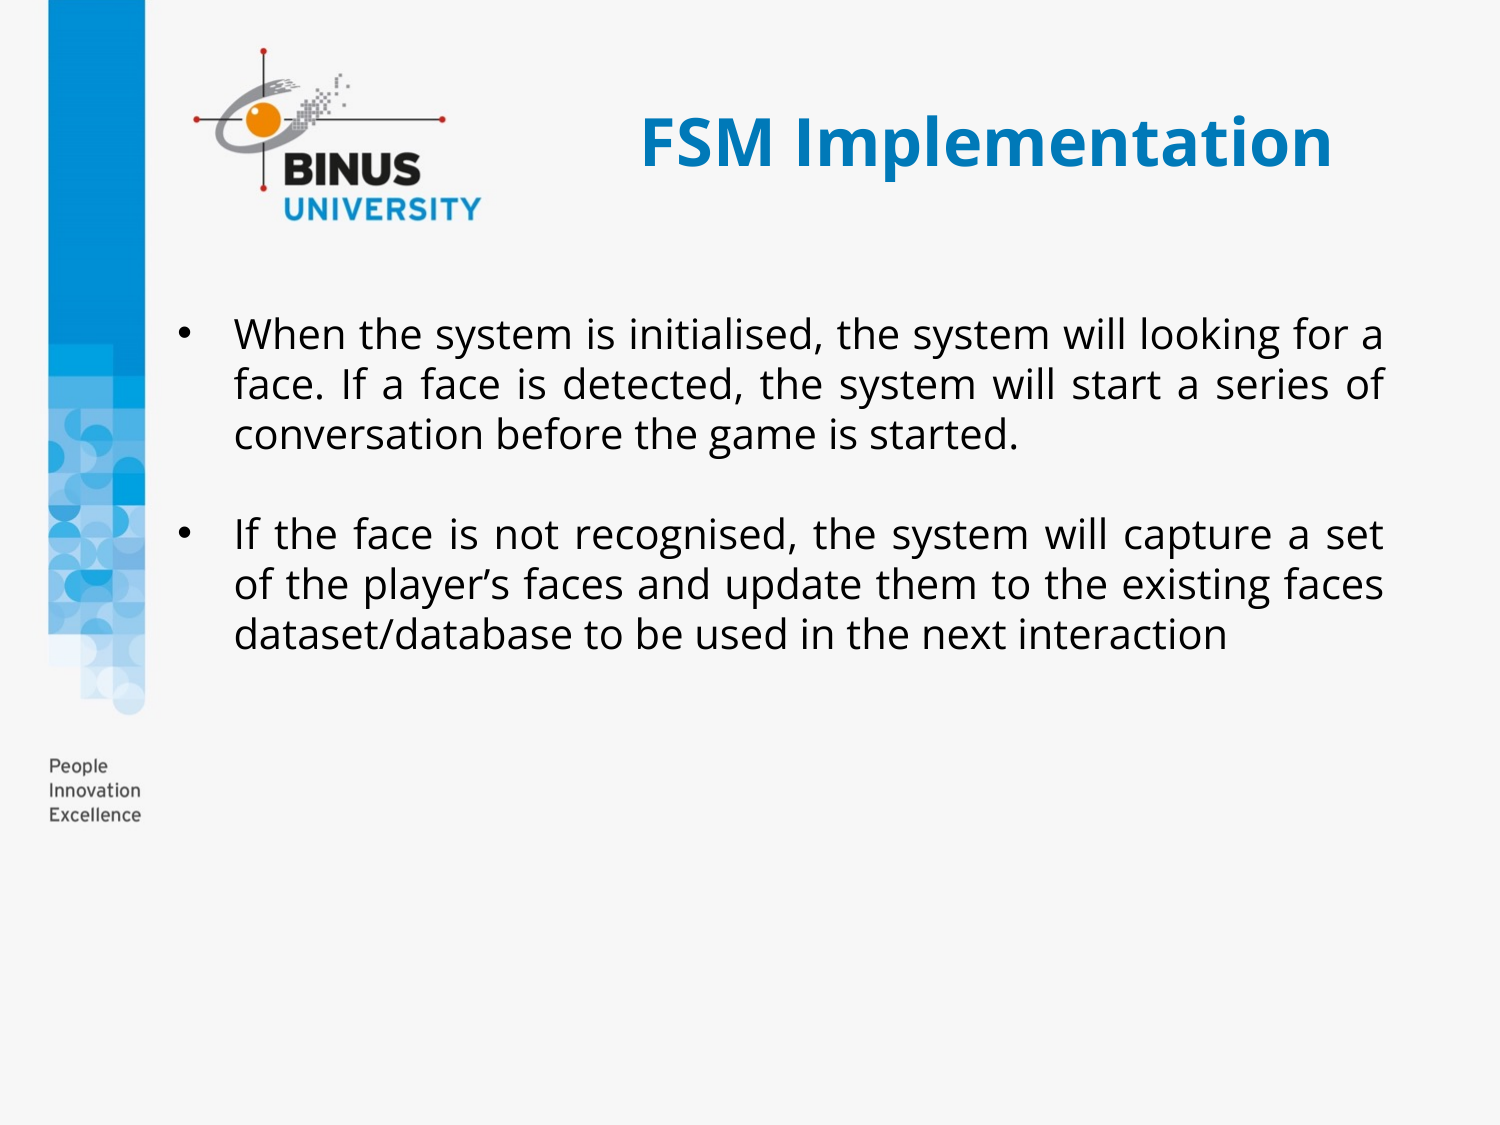

# FSM Implementation
When the system is initialised, the system will looking for a face. If a face is detected, the system will start a series of conversation before the game is started.

If the face is not recognised, the system will capture a set of the player’s faces and update them to the existing faces dataset/database to be used in the next interaction